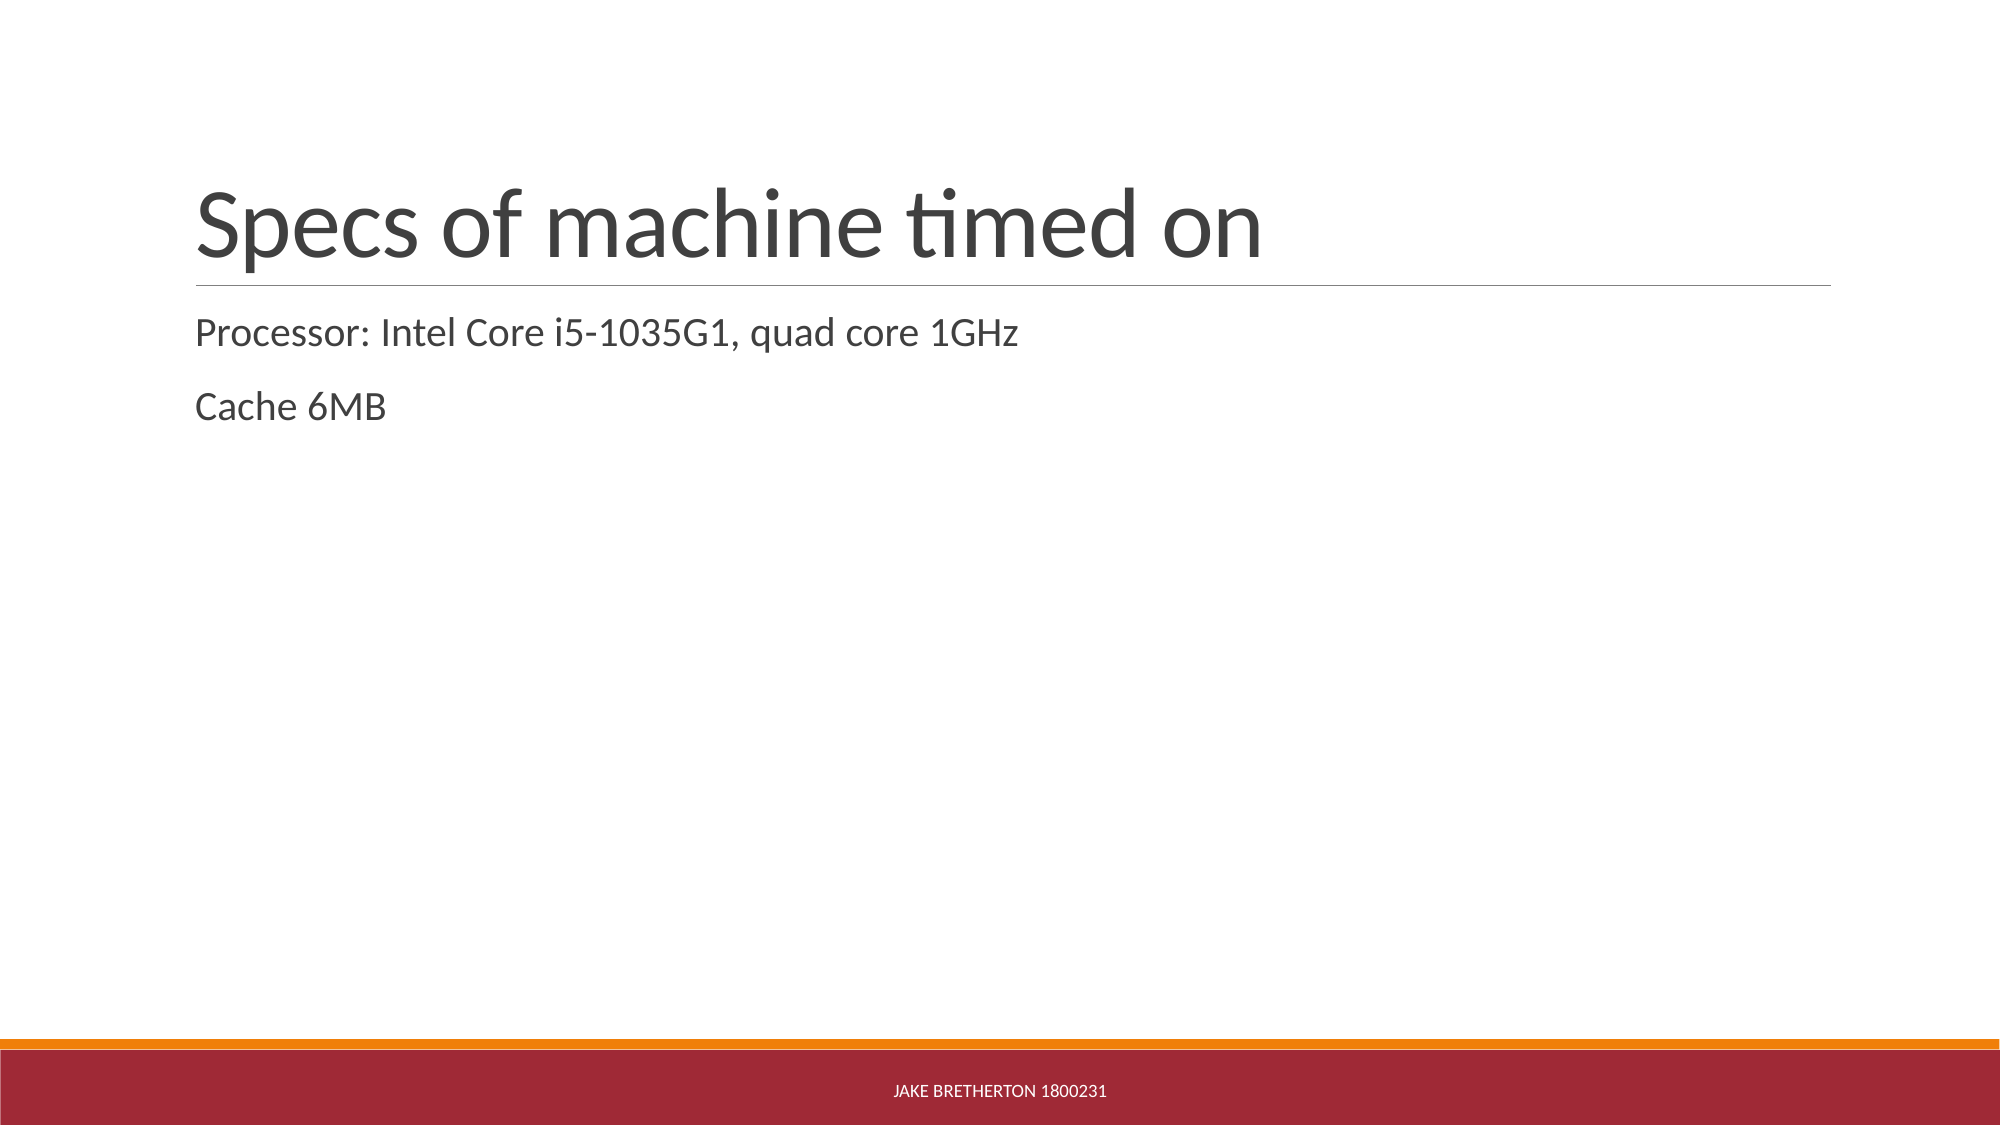

# Specs of machine timed on
Processor: Intel Core i5-1035G1, quad core 1GHz
Cache 6MB

Jake Bretherton 1800231